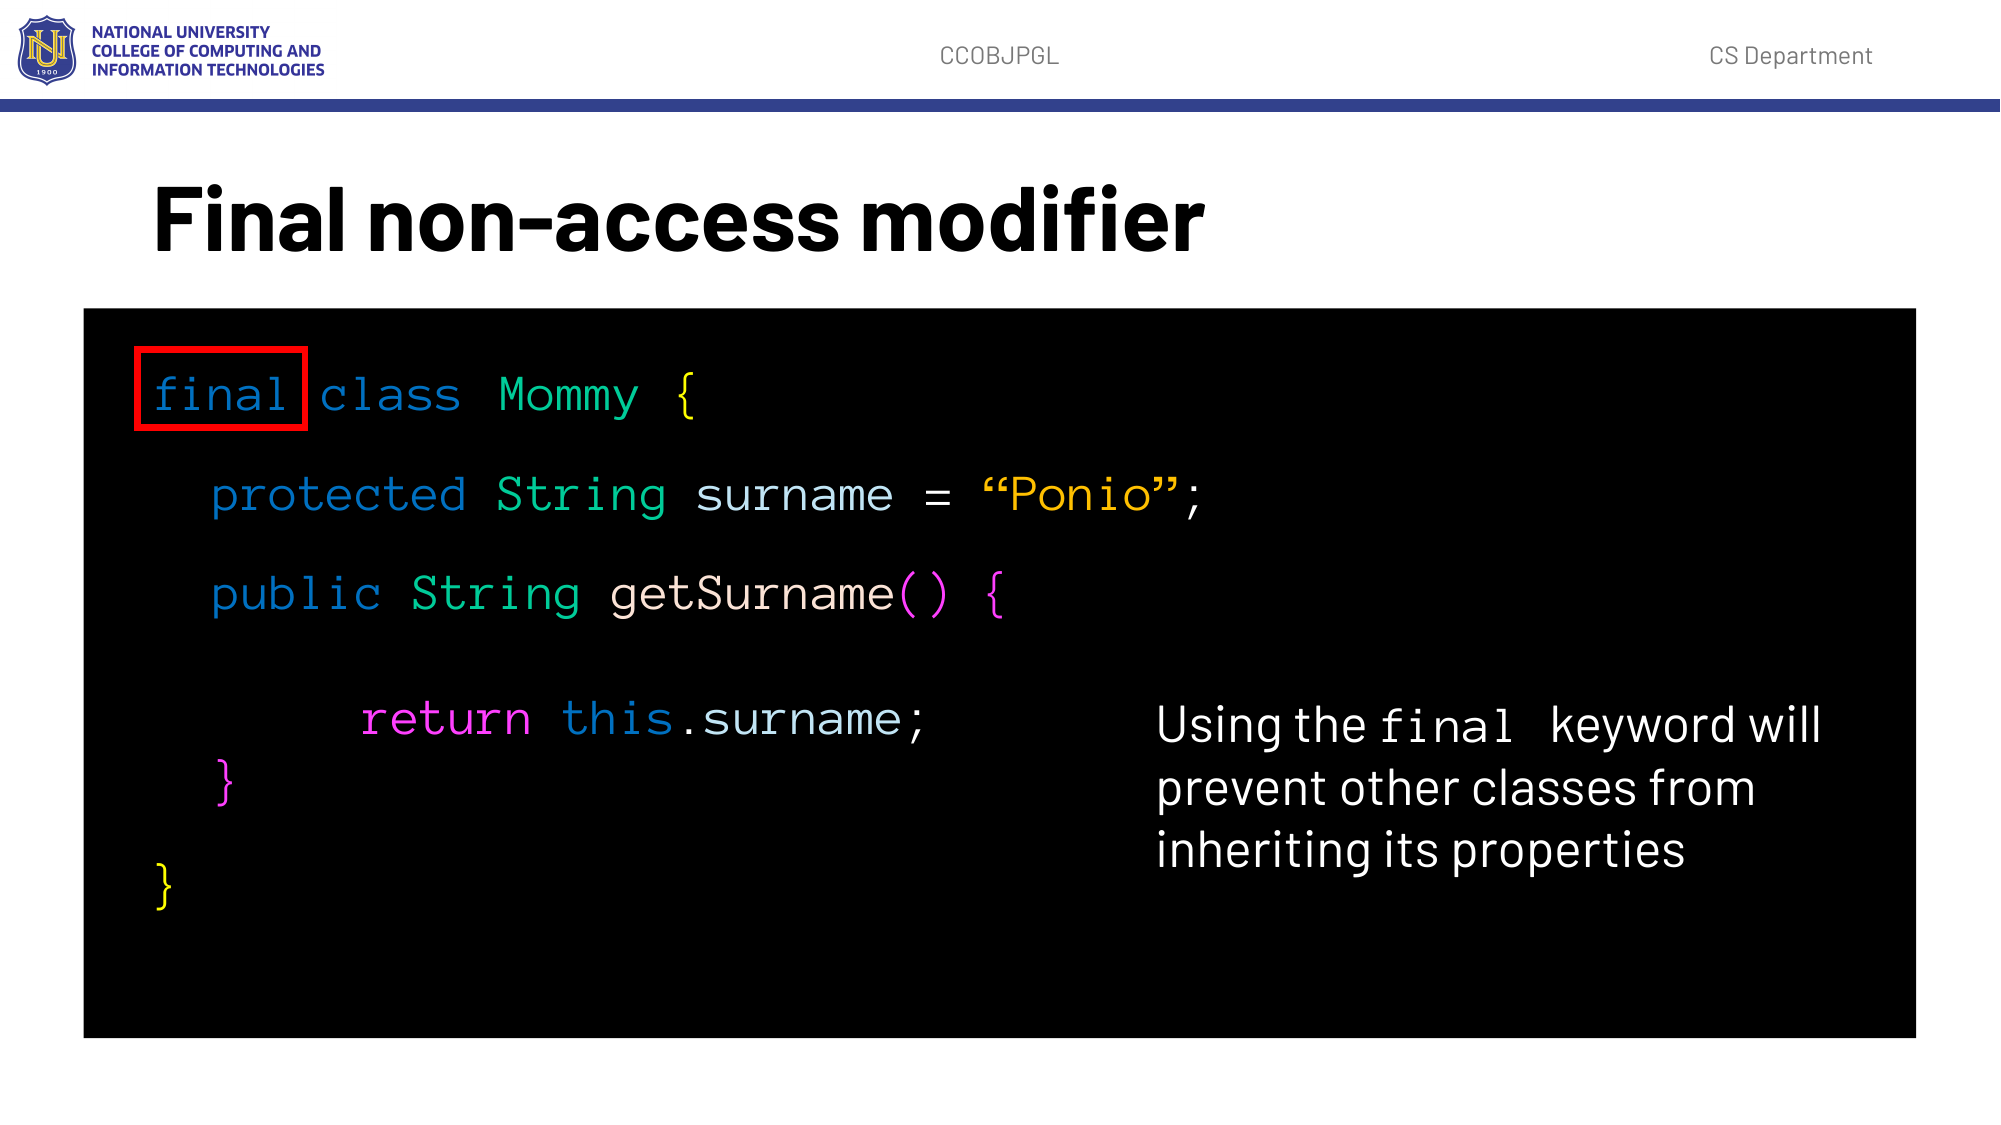

# Final non-access modifier

{
final class
Mommy
protected String surname = “Ponio”;

Public variable
public String getSurname() {

	return this.surname;
}

Public variable
Using the final keyword will prevent other classes from inheriting its properties
Public method
}